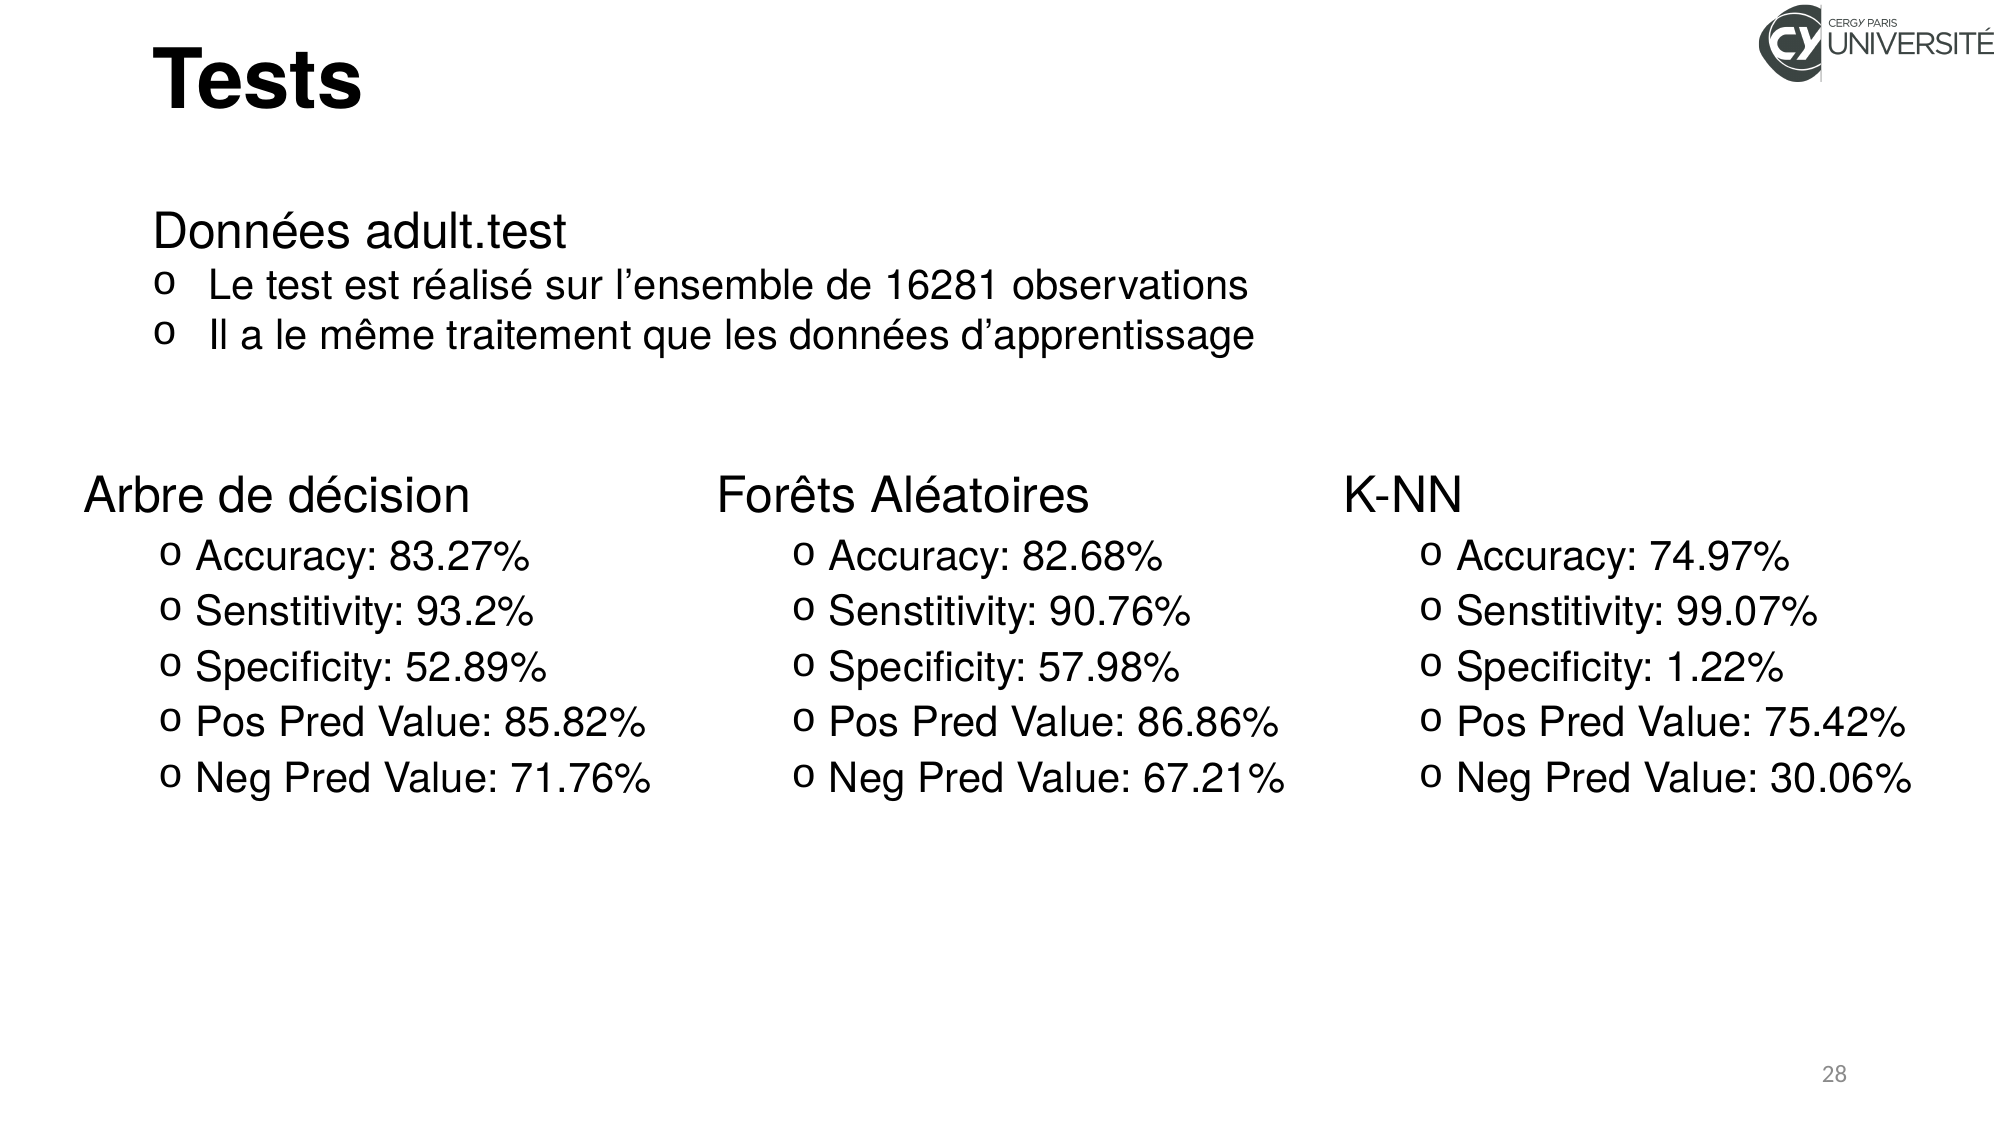

# Tests
Données adult.test
Le test est réalisé sur l’ensemble de 16281 observations
Il a le même traitement que les données d’apprentissage

Forêts Aléatoires
Accuracy: 82.68%
Senstitivity: 90.76%
Specificity: 57.98%
Pos Pred Value: 86.86%
Neg Pred Value: 67.21%

Arbre de décision
Accuracy: 83.27%
Senstitivity: 93.2%
Specificity: 52.89%
Pos Pred Value: 85.82%
Neg Pred Value: 71.76%

K-NN
Accuracy: 74.97%
Senstitivity: 99.07%
Specificity: 1.22%
Pos Pred Value: 75.42%
Neg Pred Value: 30.06%

28